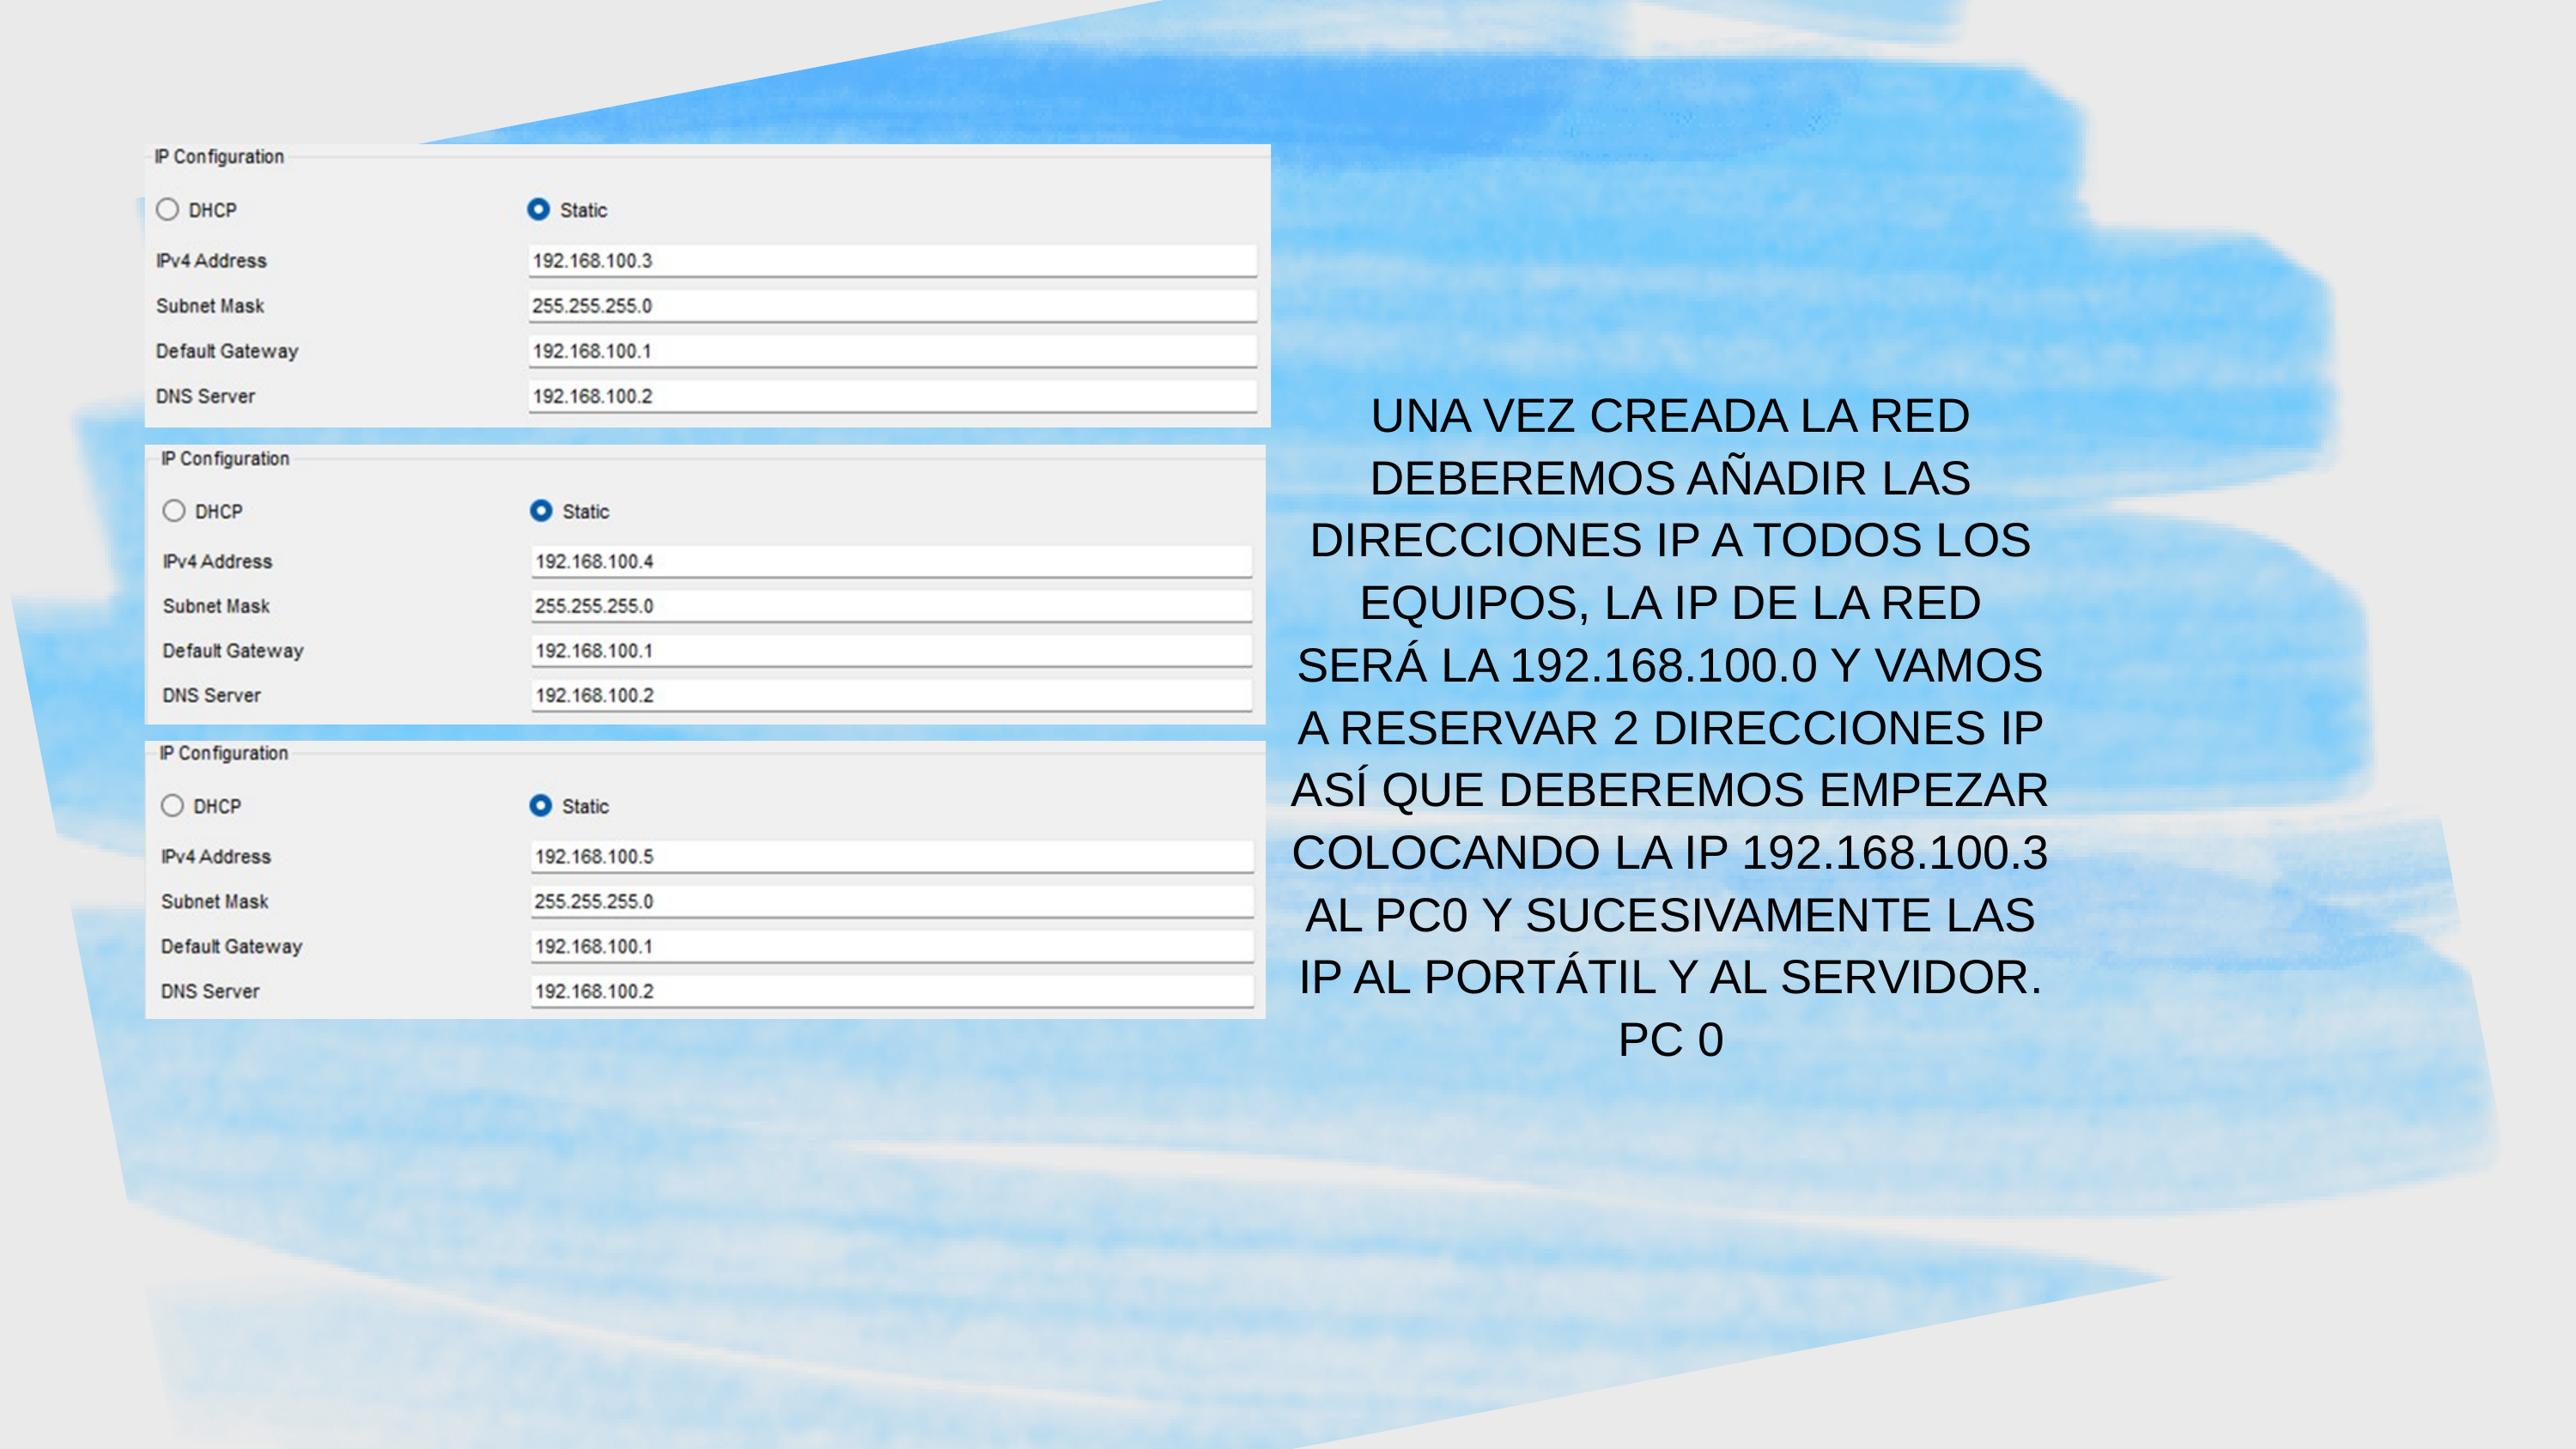

UNA VEZ CREADA LA RED DEBEREMOS AÑADIR LAS DIRECCIONES IP A TODOS LOS EQUIPOS, LA IP DE LA RED SERÁ LA 192.168.100.0 Y VAMOS A RESERVAR 2 DIRECCIONES IP ASÍ QUE DEBEREMOS EMPEZAR COLOCANDO LA IP 192.168.100.3 AL PC0 Y SUCESIVAMENTE LAS IP AL PORTÁTIL Y AL SERVIDOR. PC 0